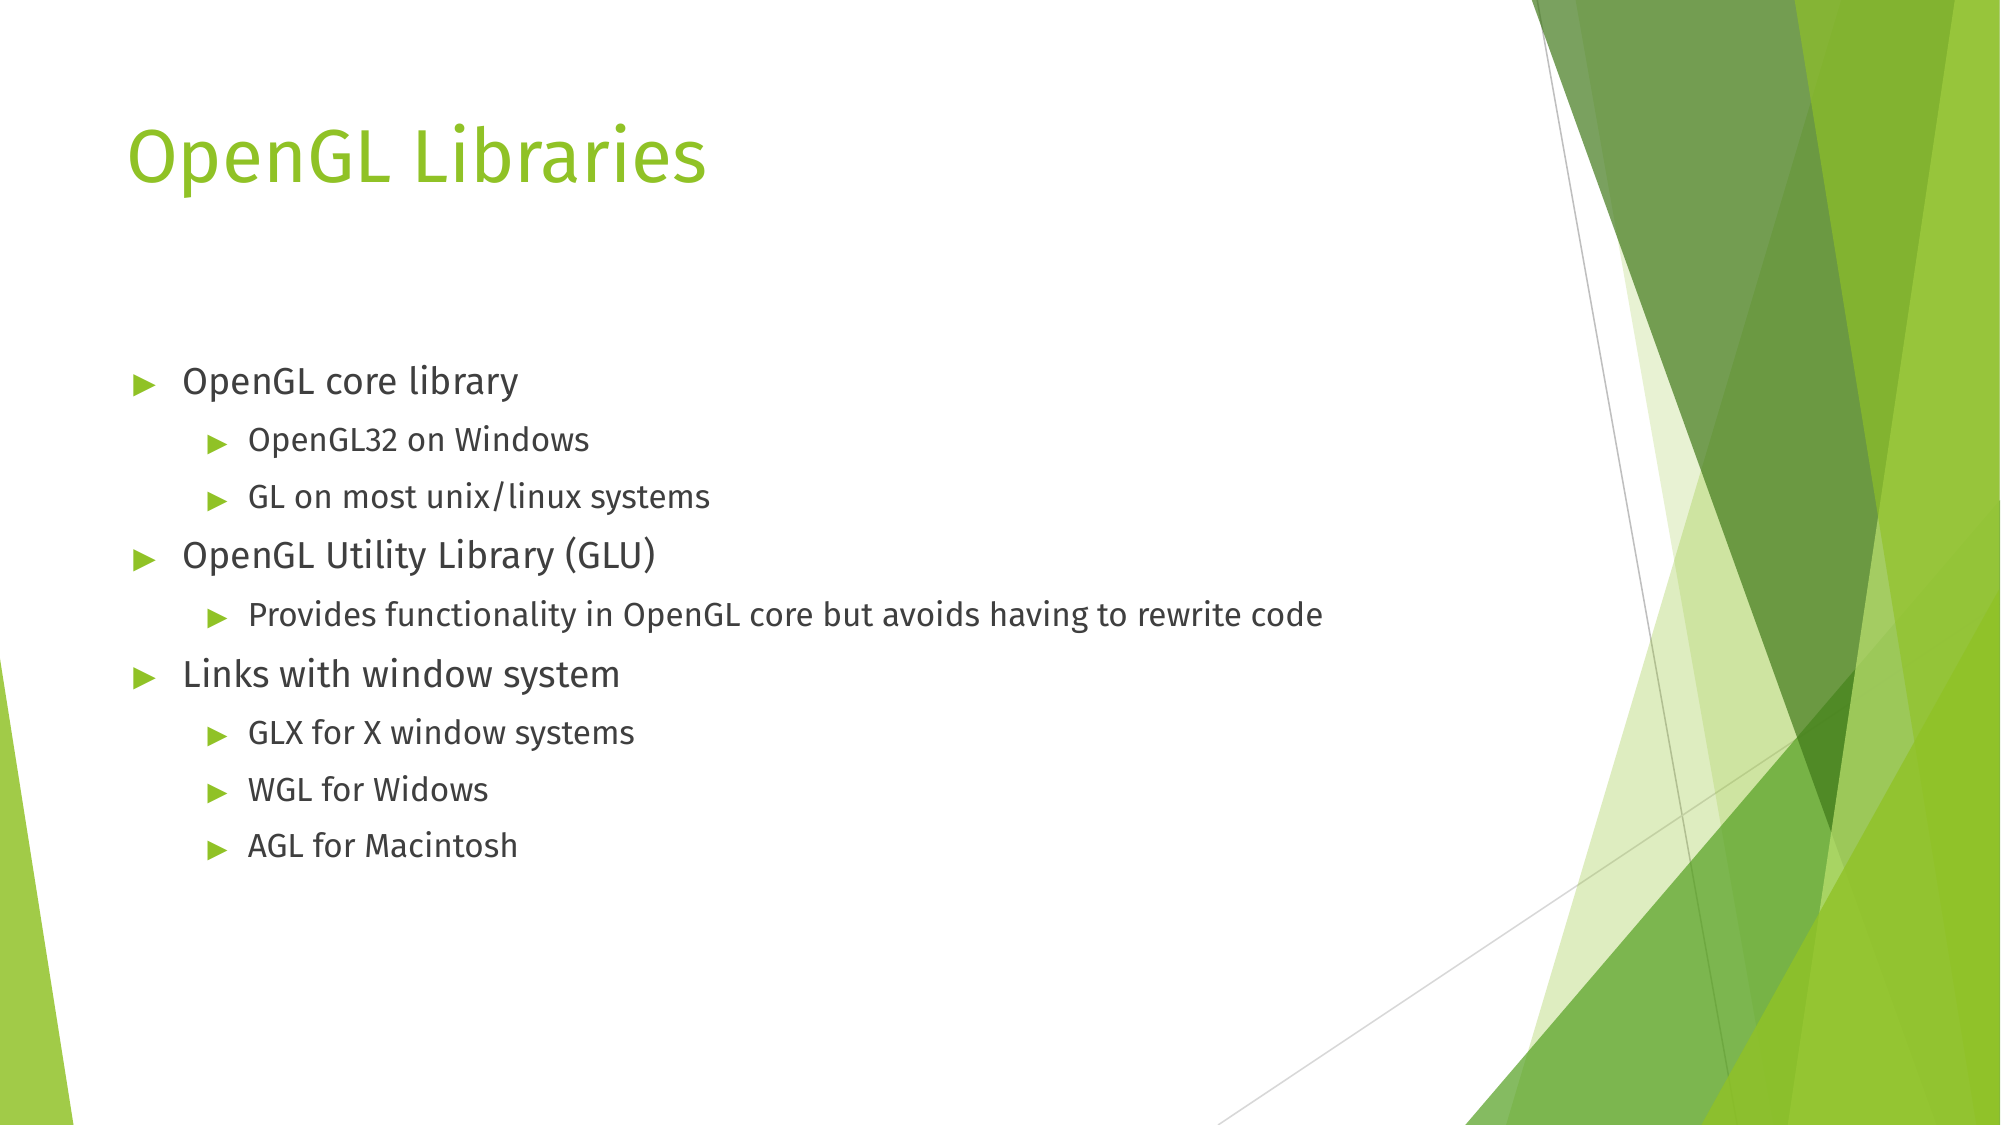

# OpenGL Libraries
OpenGL core library
OpenGL32 on Windows
GL on most unix/linux systems
OpenGL Utility Library (GLU)
Provides functionality in OpenGL core but avoids having to rewrite code
Links with window system
GLX for X window systems
WGL for Widows
AGL for Macintosh